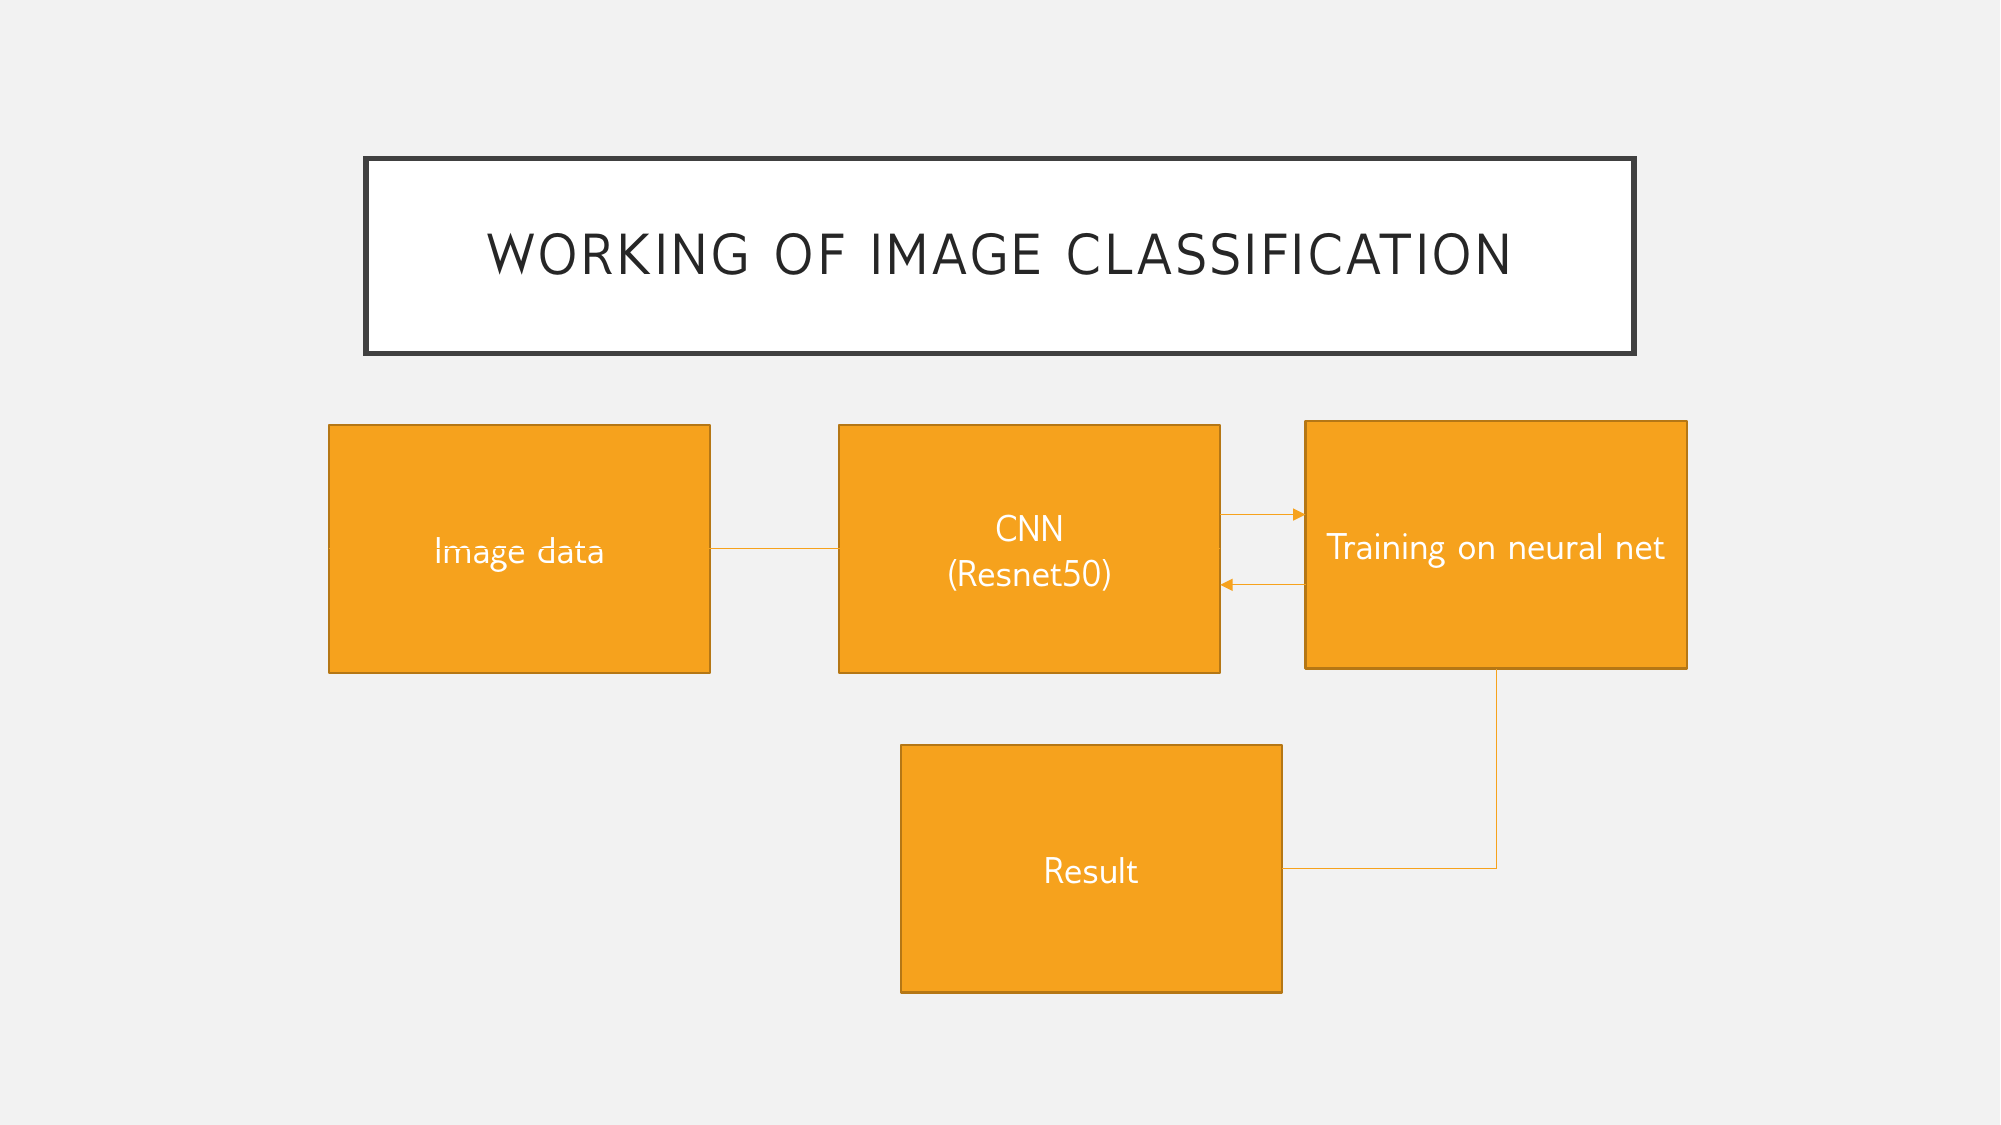

# Working of image classification
Training on neural net
Image data
CNN
(Resnet50)
Result